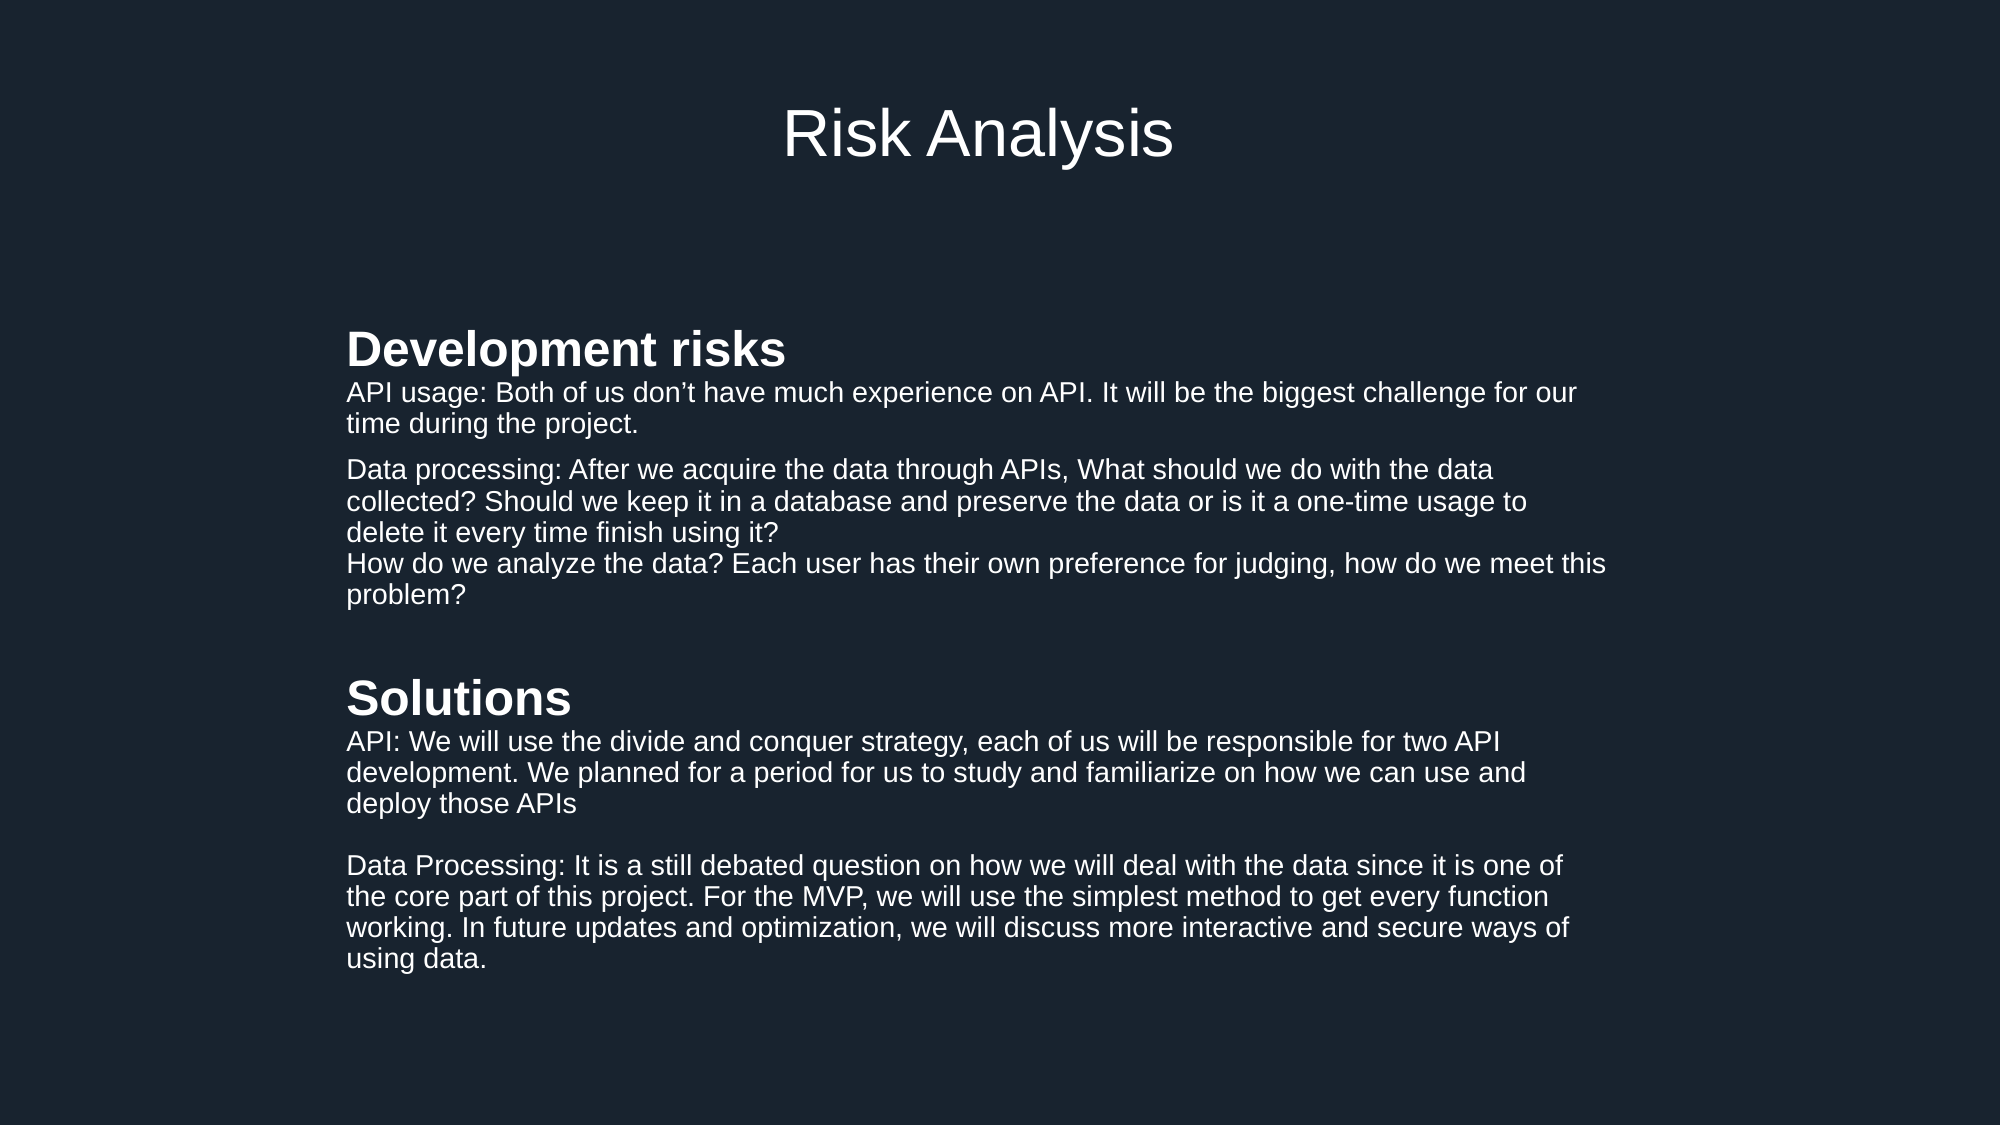

Risk Analysis
# Development risks API usage: Both of us don’t have much experience on API. It will be the biggest challenge for our time during the project. Data processing: After we acquire the data through APIs, What should we do with the data collected? Should we keep it in a database and preserve the data or is it a one-time usage to delete it every time finish using it?
How do we analyze the data? Each user has their own preference for judging, how do we meet this problem?
Solutions
API: We will use the divide and conquer strategy, each of us will be responsible for two API development. We planned for a period for us to study and familiarize on how we can use and deploy those APIs

Data Processing: It is a still debated question on how we will deal with the data since it is one of the core part of this project. For the MVP, we will use the simplest method to get every function working. In future updates and optimization, we will discuss more interactive and secure ways of using data.